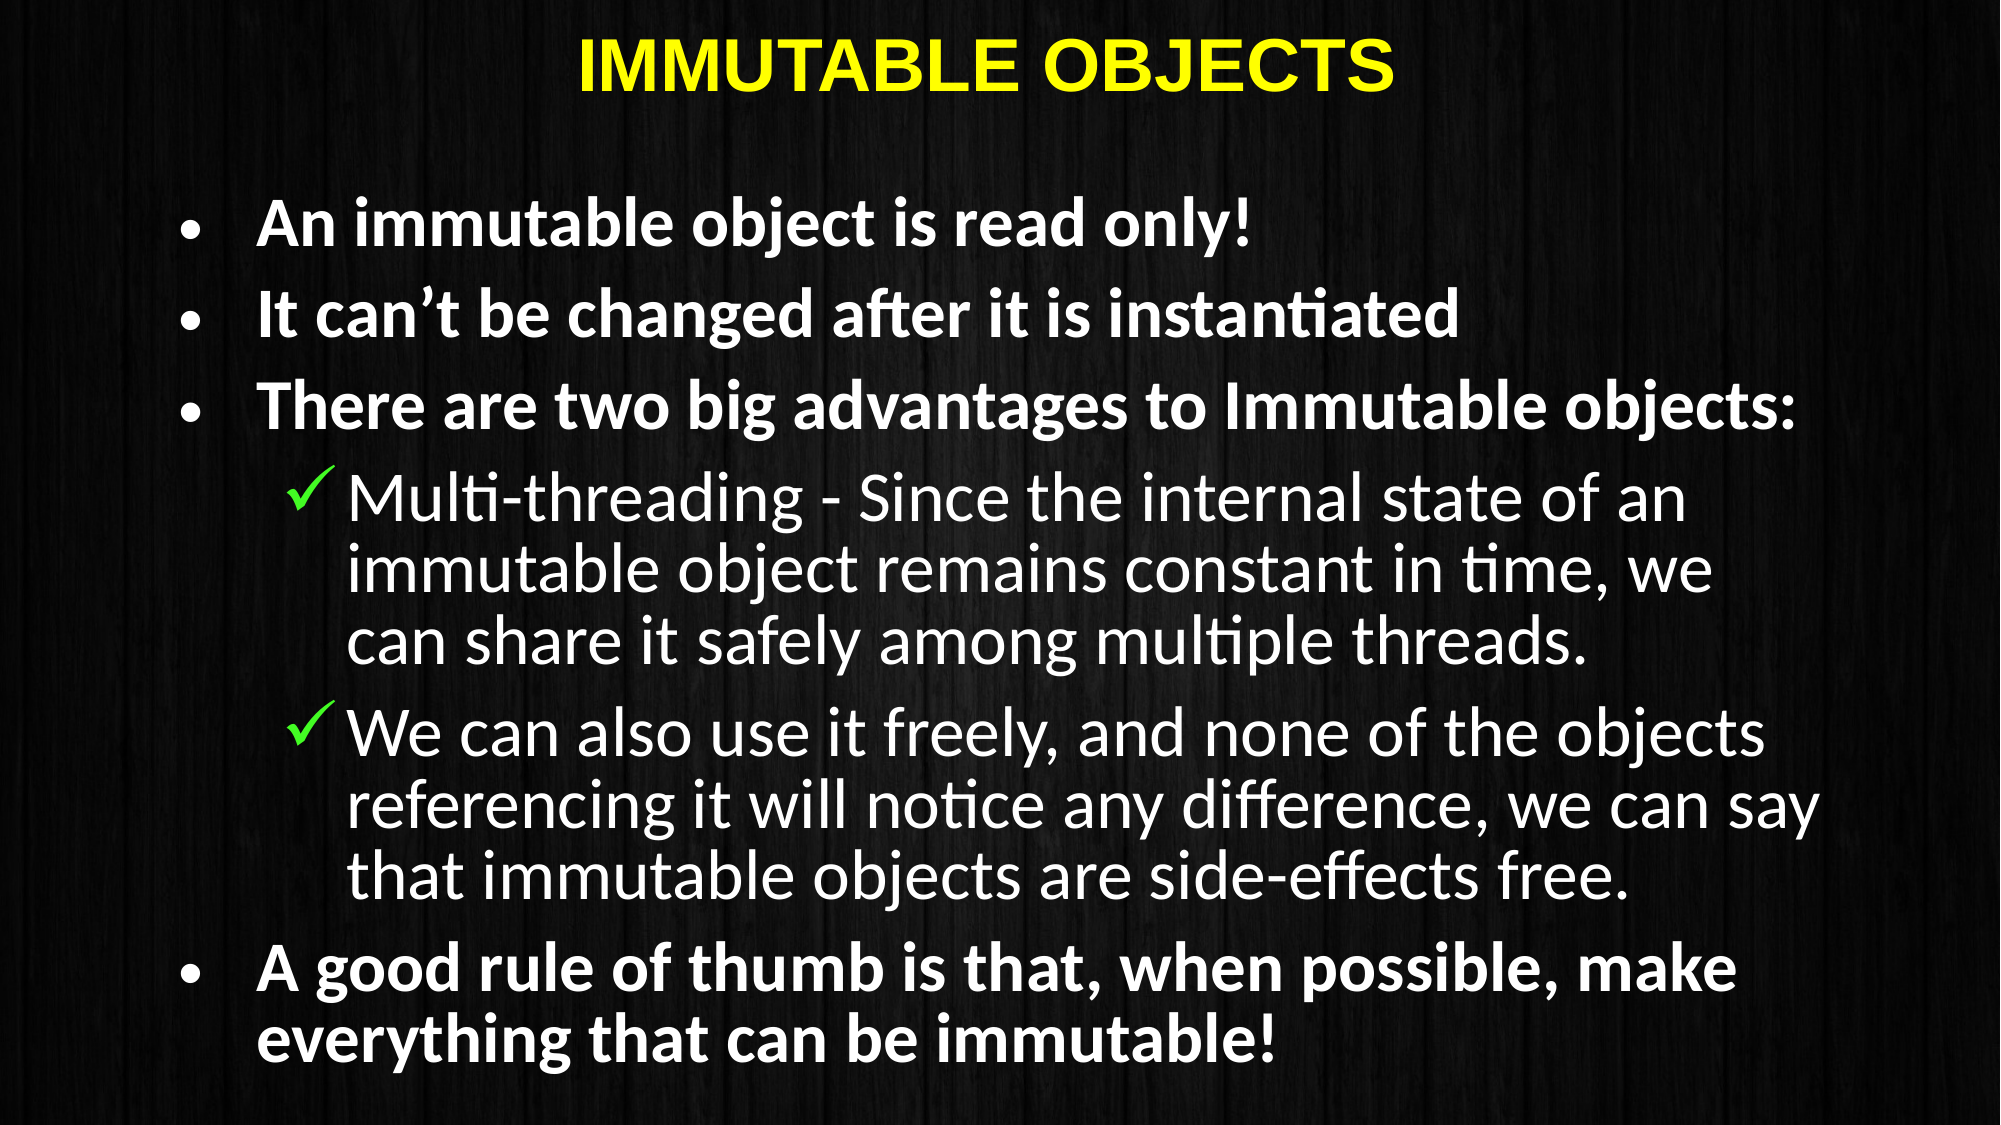

# Immutable Objects
An immutable object is read only!
It can’t be changed after it is instantiated
There are two big advantages to Immutable objects:
Multi-threading - Since the internal state of an immutable object remains constant in time, we can share it safely among multiple threads.
We can also use it freely, and none of the objects referencing it will notice any difference, we can say that immutable objects are side-effects free.
A good rule of thumb is that, when possible, make everything that can be immutable!